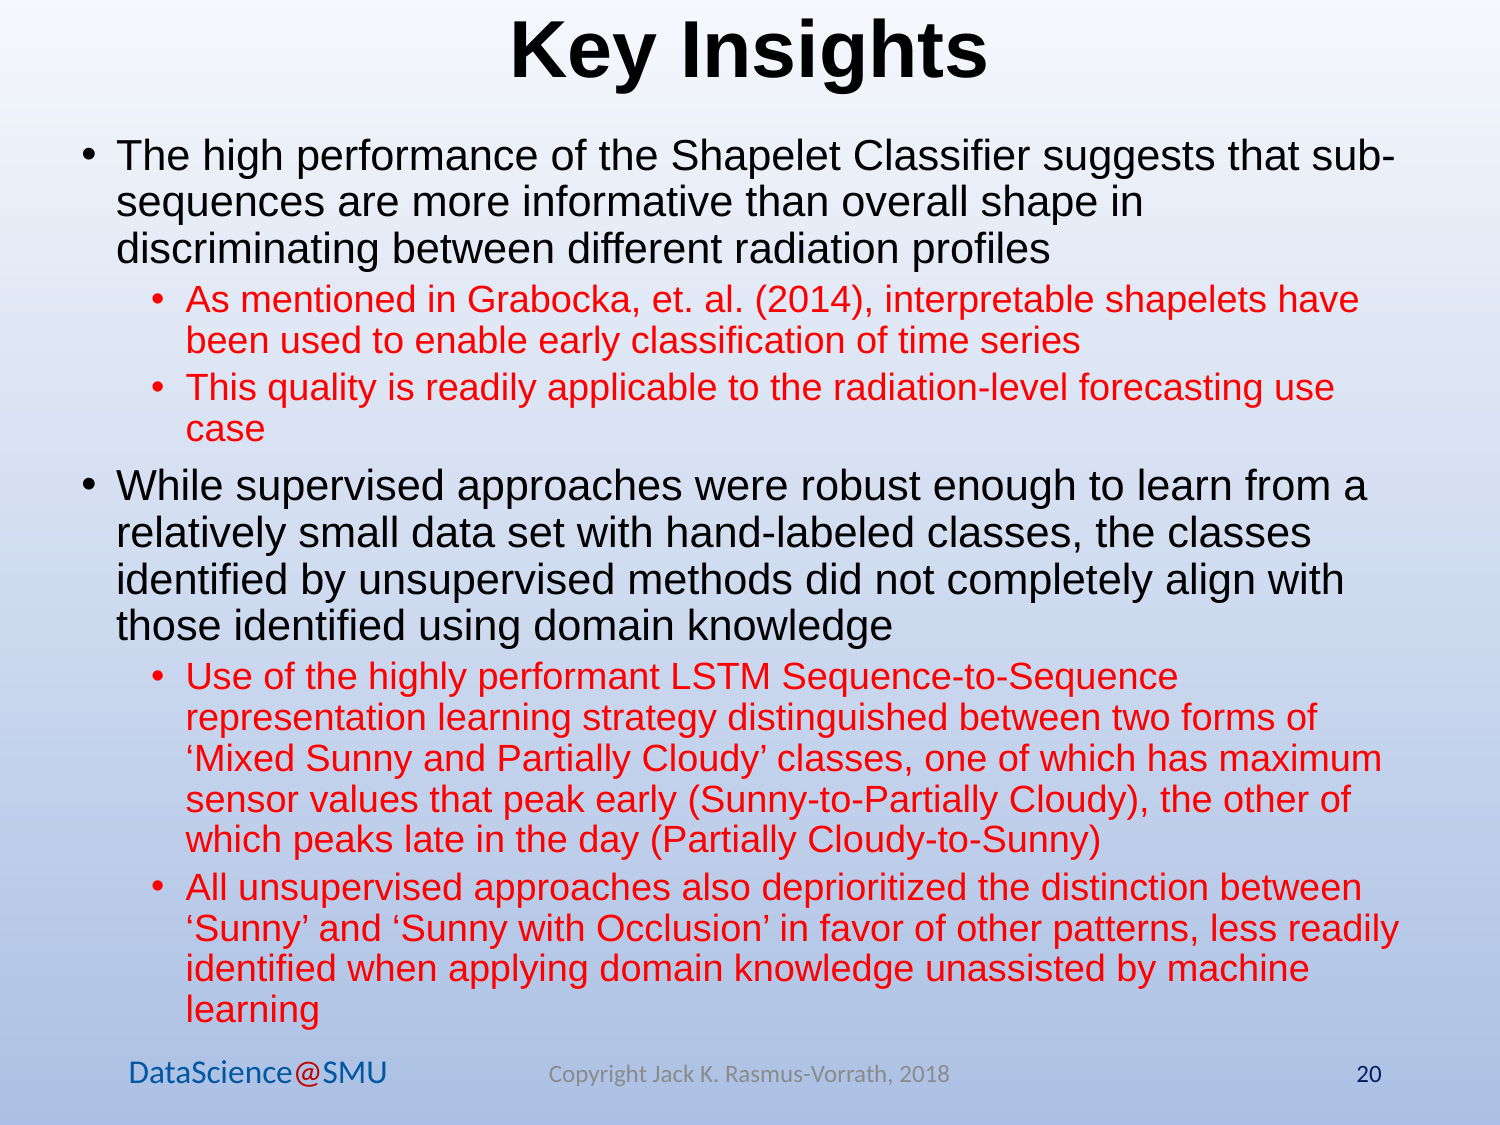

# Key Insights
The high performance of the Shapelet Classifier suggests that sub-sequences are more informative than overall shape in discriminating between different radiation profiles
As mentioned in Grabocka, et. al. (2014), interpretable shapelets have been used to enable early classification of time series
This quality is readily applicable to the radiation-level forecasting use case
While supervised approaches were robust enough to learn from a relatively small data set with hand-labeled classes, the classes identified by unsupervised methods did not completely align with those identified using domain knowledge
Use of the highly performant LSTM Sequence-to-Sequence representation learning strategy distinguished between two forms of ‘Mixed Sunny and Partially Cloudy’ classes, one of which has maximum sensor values that peak early (Sunny-to-Partially Cloudy), the other of which peaks late in the day (Partially Cloudy-to-Sunny)
All unsupervised approaches also deprioritized the distinction between ‘Sunny’ and ‘Sunny with Occlusion’ in favor of other patterns, less readily identified when applying domain knowledge unassisted by machine learning
Copyright Jack K. Rasmus-Vorrath, 2018
20